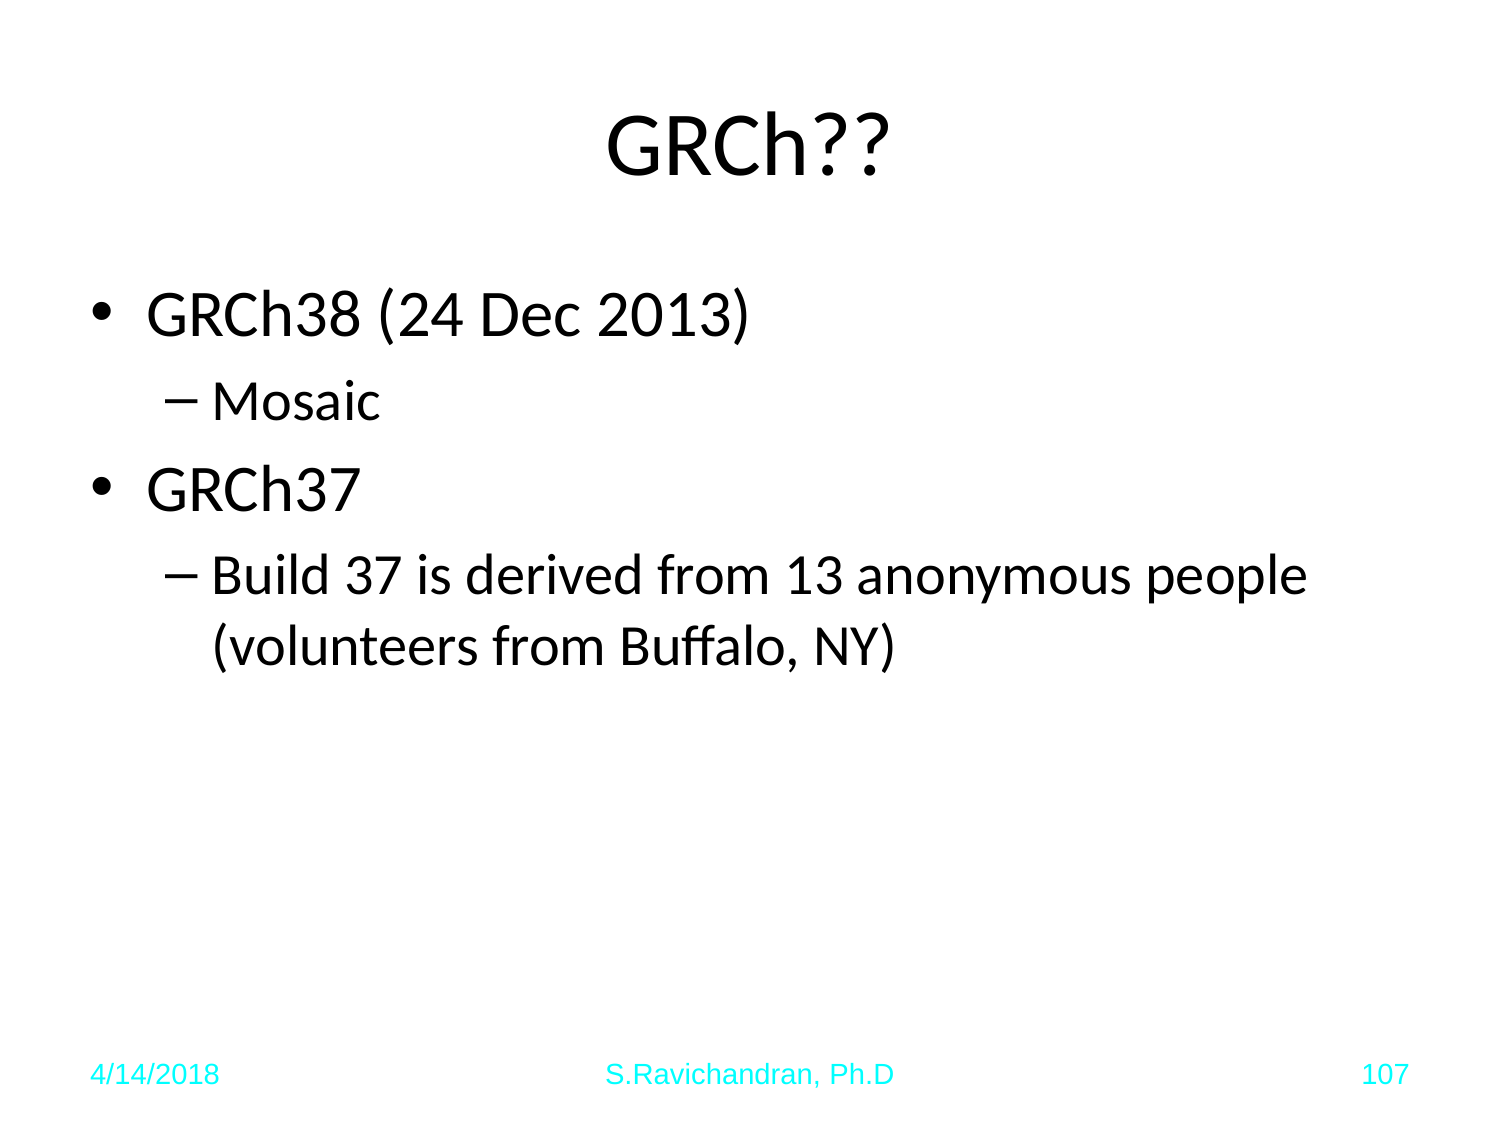

# GRCh??
GRCh38 (24 Dec 2013)
Mosaic
GRCh37
Build 37 is derived from 13 anonymous people (volunteers from Buffalo, NY)

4/14/2018
S.Ravichandran, Ph.D
107